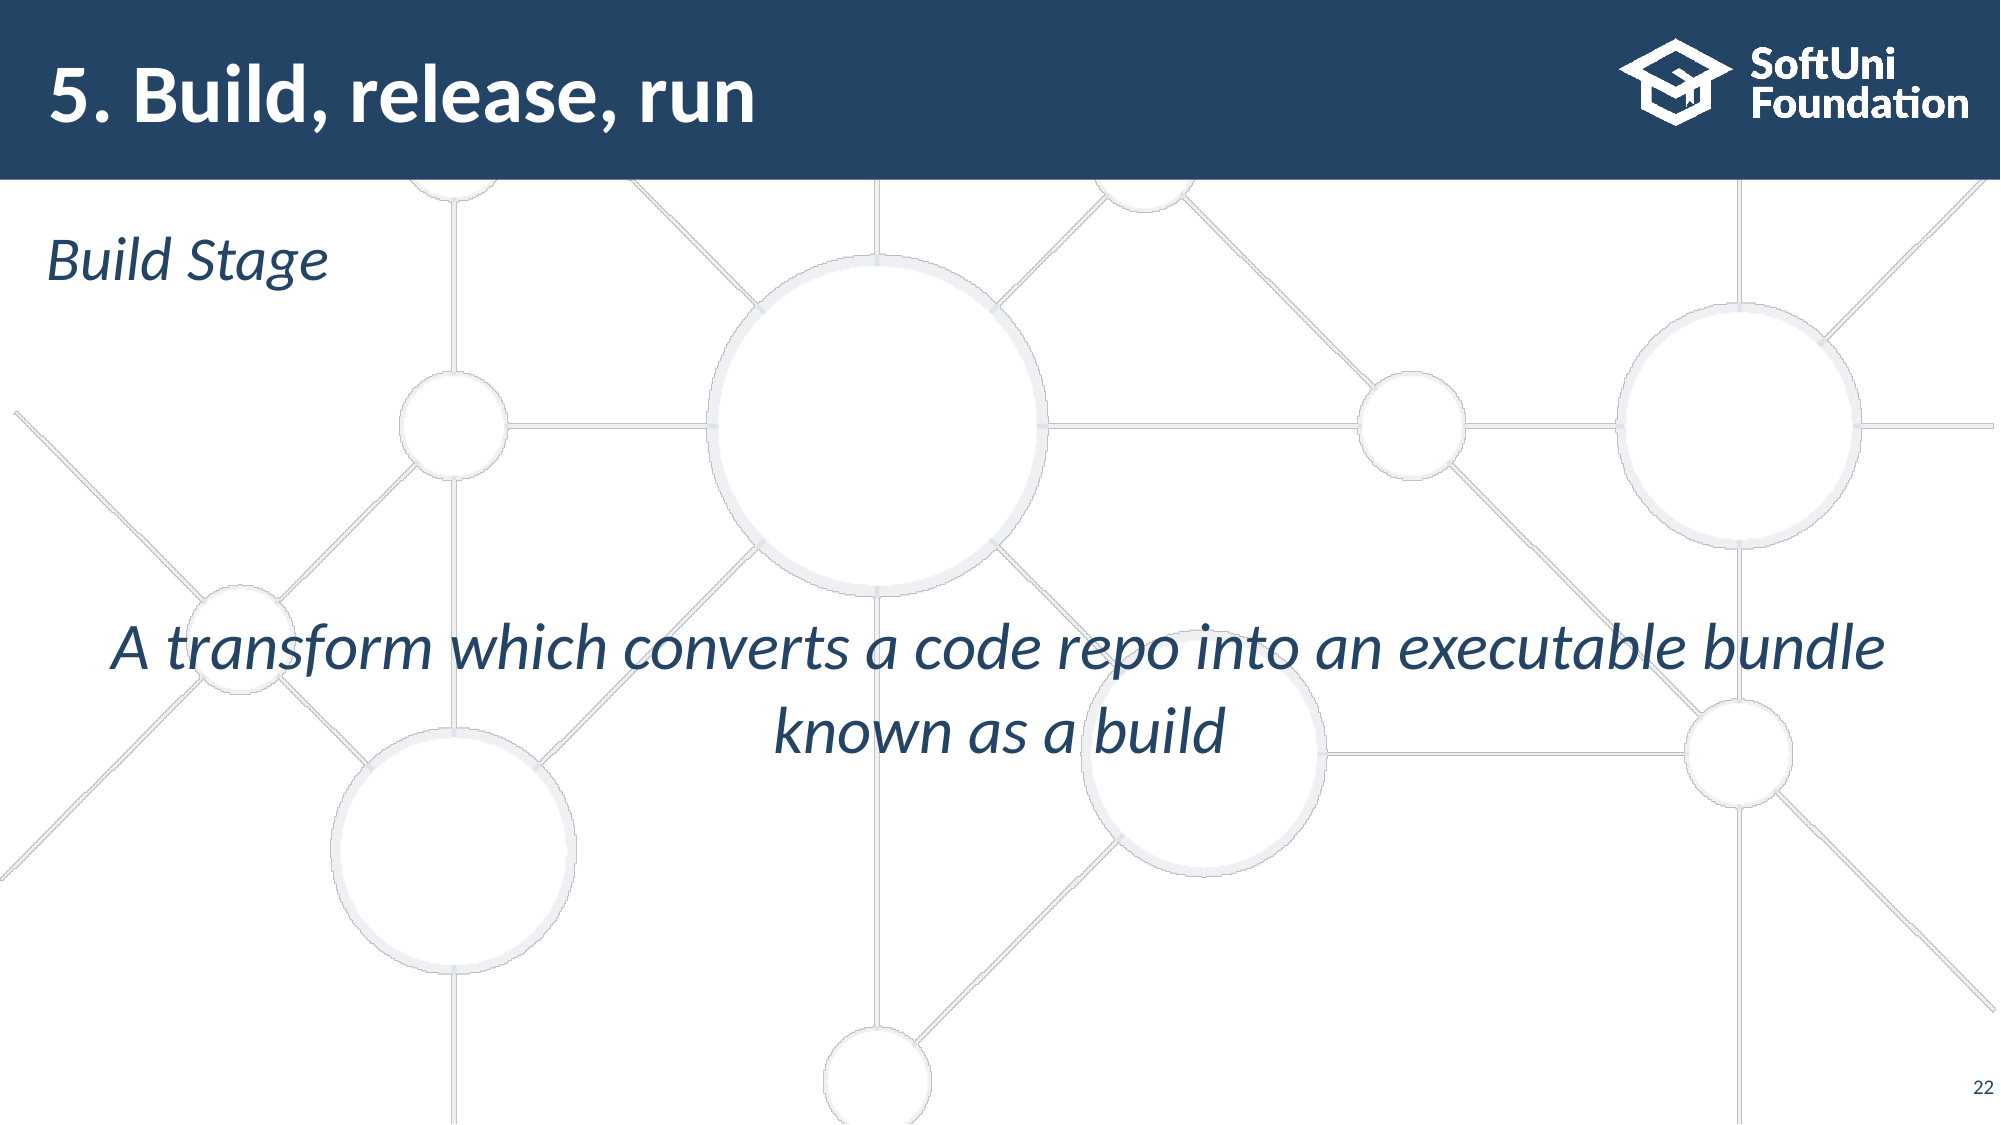

# 5. Build, release, run
Build Stage
A transform which converts a code repo into an executable bundle known as a build
22